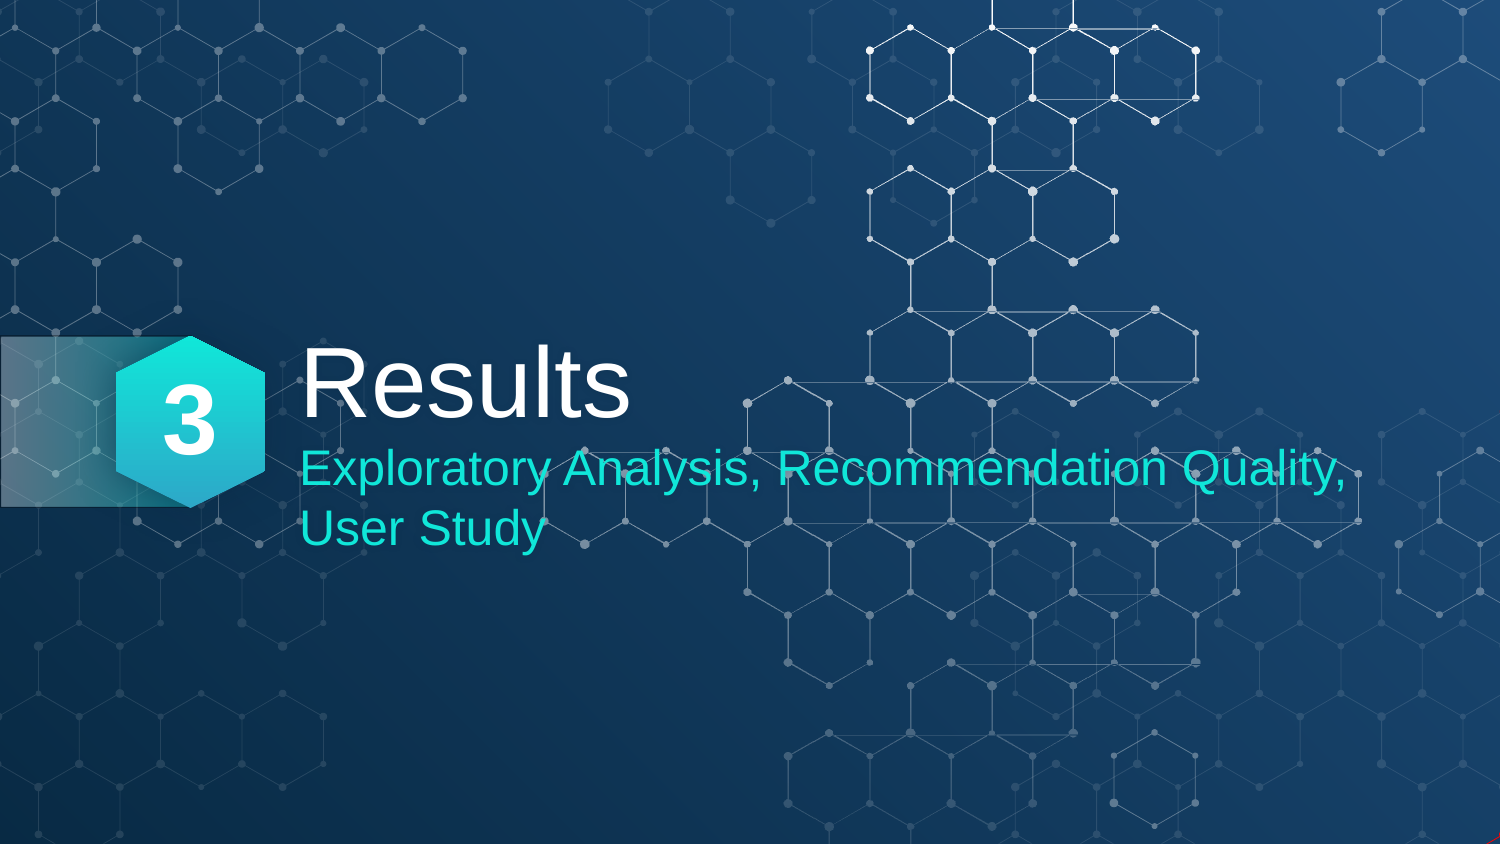

3
# Results
Exploratory Analysis, Recommendation Quality,
User Study